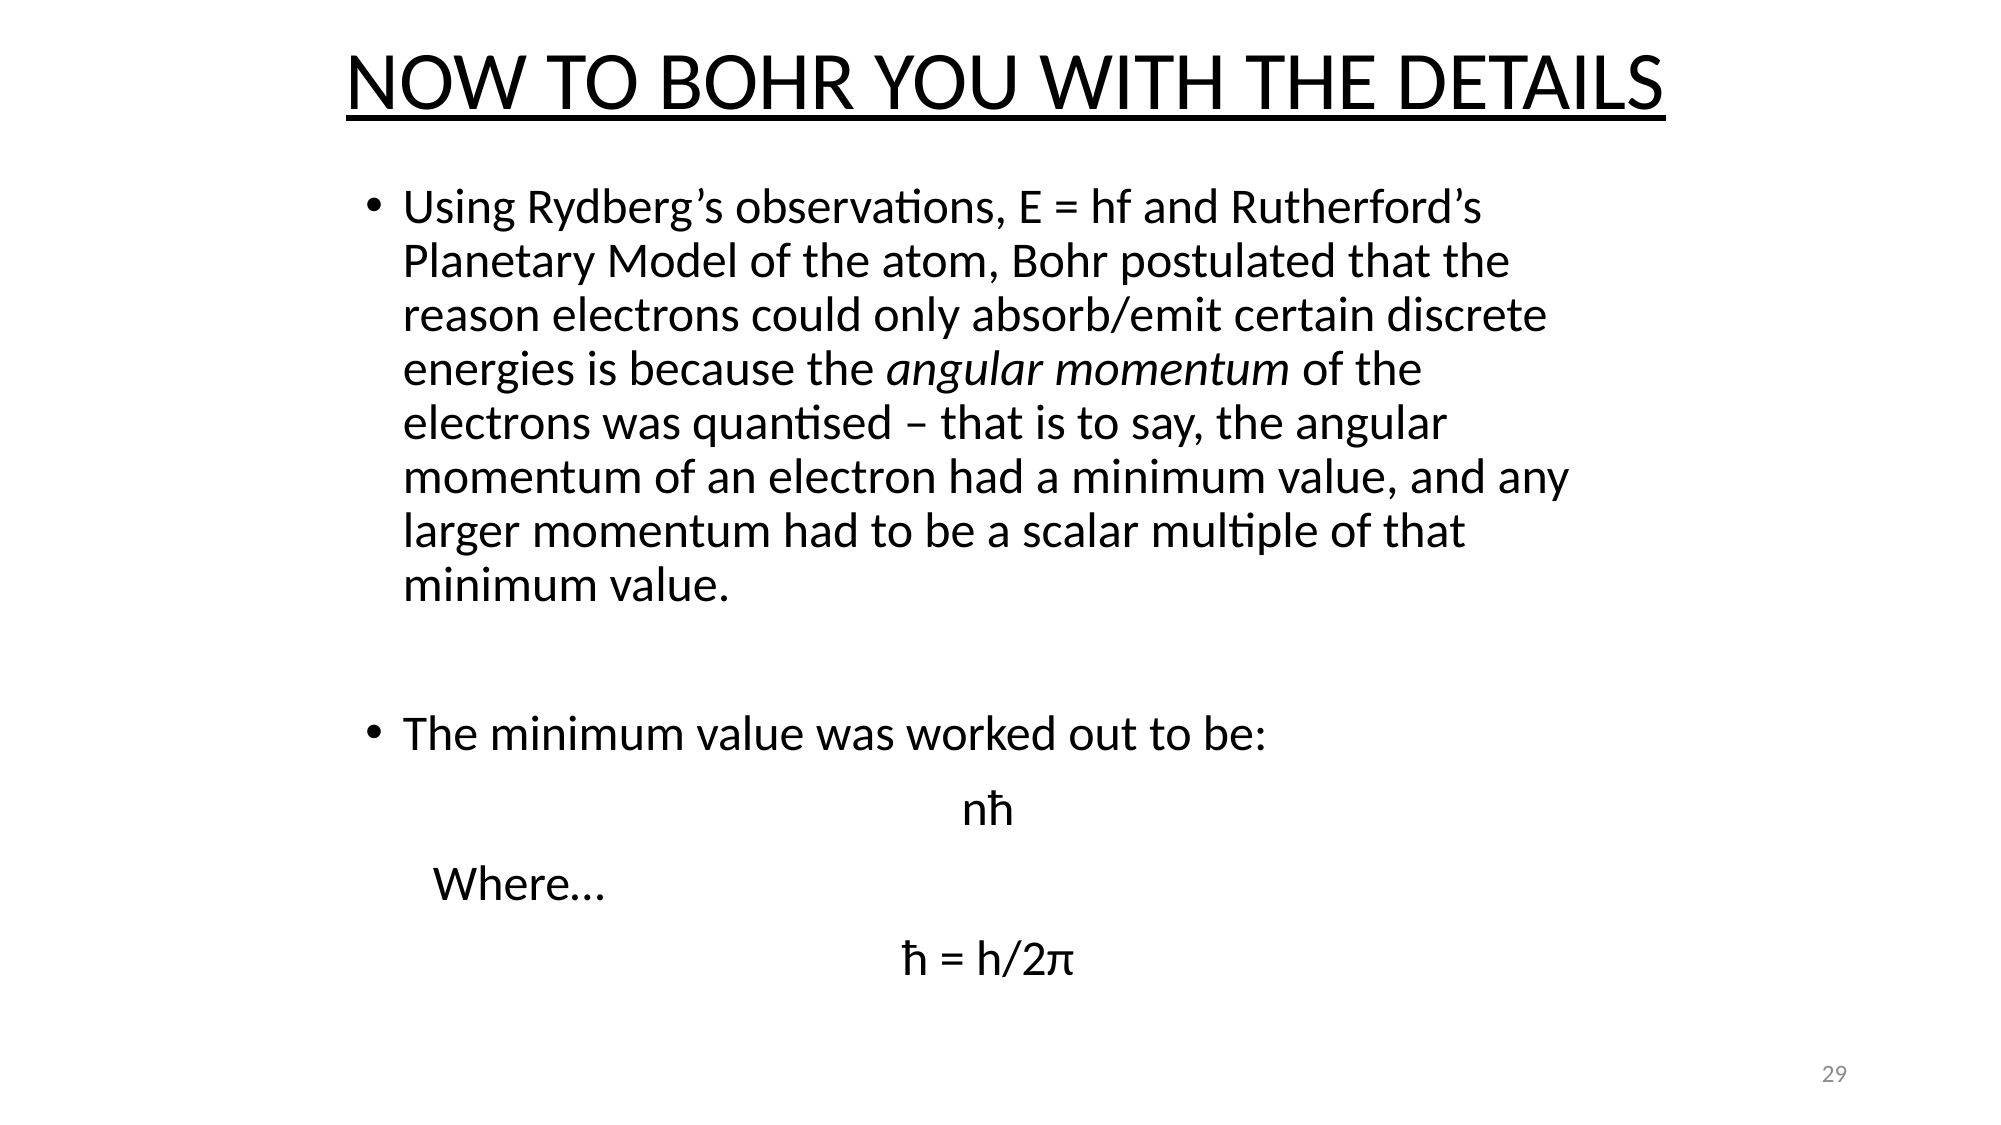

NOW TO BOHR YOU WITH THE DETAILS
Using Rydberg’s observations, E = hf and Rutherford’s Planetary Model of the atom, Bohr postulated that the reason electrons could only absorb/emit certain discrete energies is because the angular momentum of the electrons was quantised – that is to say, the angular momentum of an electron had a minimum value, and any larger momentum had to be a scalar multiple of that minimum value.

The minimum value was worked out to be:
nħ
      Where…
ħ = h/2π

29